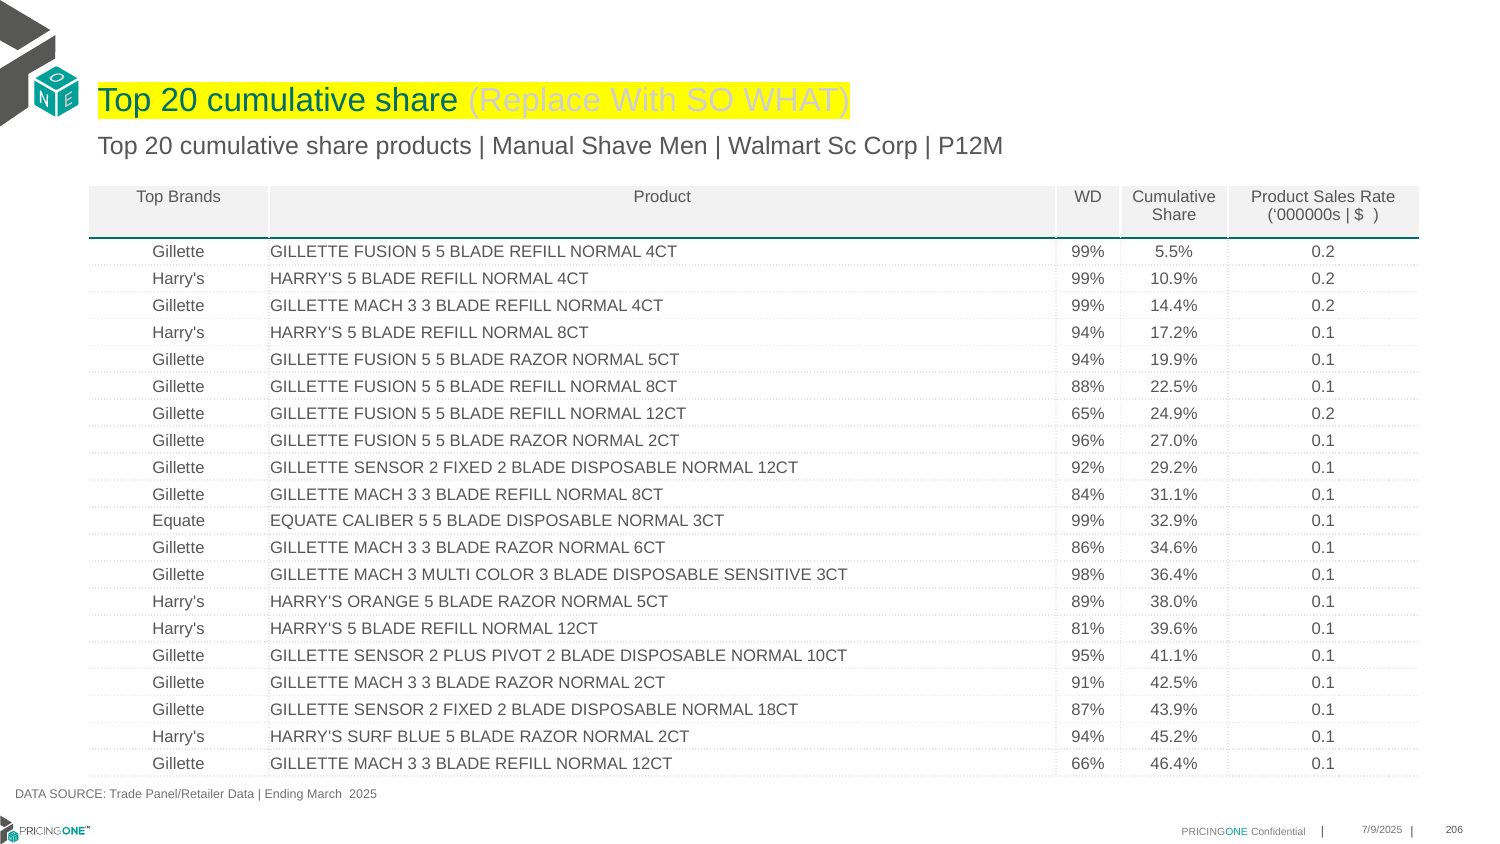

# Top 20 cumulative share (Replace With SO WHAT)
Top 20 cumulative share products | Manual Shave Men | Walmart Sc Corp | P12M
| Top Brands | Product | WD | Cumulative Share | Product Sales Rate (‘000000s | $ ) |
| --- | --- | --- | --- | --- |
| Gillette | GILLETTE FUSION 5 5 BLADE REFILL NORMAL 4CT | 99% | 5.5% | 0.2 |
| Harry's | HARRY'S 5 BLADE REFILL NORMAL 4CT | 99% | 10.9% | 0.2 |
| Gillette | GILLETTE MACH 3 3 BLADE REFILL NORMAL 4CT | 99% | 14.4% | 0.2 |
| Harry's | HARRY'S 5 BLADE REFILL NORMAL 8CT | 94% | 17.2% | 0.1 |
| Gillette | GILLETTE FUSION 5 5 BLADE RAZOR NORMAL 5CT | 94% | 19.9% | 0.1 |
| Gillette | GILLETTE FUSION 5 5 BLADE REFILL NORMAL 8CT | 88% | 22.5% | 0.1 |
| Gillette | GILLETTE FUSION 5 5 BLADE REFILL NORMAL 12CT | 65% | 24.9% | 0.2 |
| Gillette | GILLETTE FUSION 5 5 BLADE RAZOR NORMAL 2CT | 96% | 27.0% | 0.1 |
| Gillette | GILLETTE SENSOR 2 FIXED 2 BLADE DISPOSABLE NORMAL 12CT | 92% | 29.2% | 0.1 |
| Gillette | GILLETTE MACH 3 3 BLADE REFILL NORMAL 8CT | 84% | 31.1% | 0.1 |
| Equate | EQUATE CALIBER 5 5 BLADE DISPOSABLE NORMAL 3CT | 99% | 32.9% | 0.1 |
| Gillette | GILLETTE MACH 3 3 BLADE RAZOR NORMAL 6CT | 86% | 34.6% | 0.1 |
| Gillette | GILLETTE MACH 3 MULTI COLOR 3 BLADE DISPOSABLE SENSITIVE 3CT | 98% | 36.4% | 0.1 |
| Harry's | HARRY'S ORANGE 5 BLADE RAZOR NORMAL 5CT | 89% | 38.0% | 0.1 |
| Harry's | HARRY'S 5 BLADE REFILL NORMAL 12CT | 81% | 39.6% | 0.1 |
| Gillette | GILLETTE SENSOR 2 PLUS PIVOT 2 BLADE DISPOSABLE NORMAL 10CT | 95% | 41.1% | 0.1 |
| Gillette | GILLETTE MACH 3 3 BLADE RAZOR NORMAL 2CT | 91% | 42.5% | 0.1 |
| Gillette | GILLETTE SENSOR 2 FIXED 2 BLADE DISPOSABLE NORMAL 18CT | 87% | 43.9% | 0.1 |
| Harry's | HARRY'S SURF BLUE 5 BLADE RAZOR NORMAL 2CT | 94% | 45.2% | 0.1 |
| Gillette | GILLETTE MACH 3 3 BLADE REFILL NORMAL 12CT | 66% | 46.4% | 0.1 |
DATA SOURCE: Trade Panel/Retailer Data | Ending March  2025

7/9/2025
206